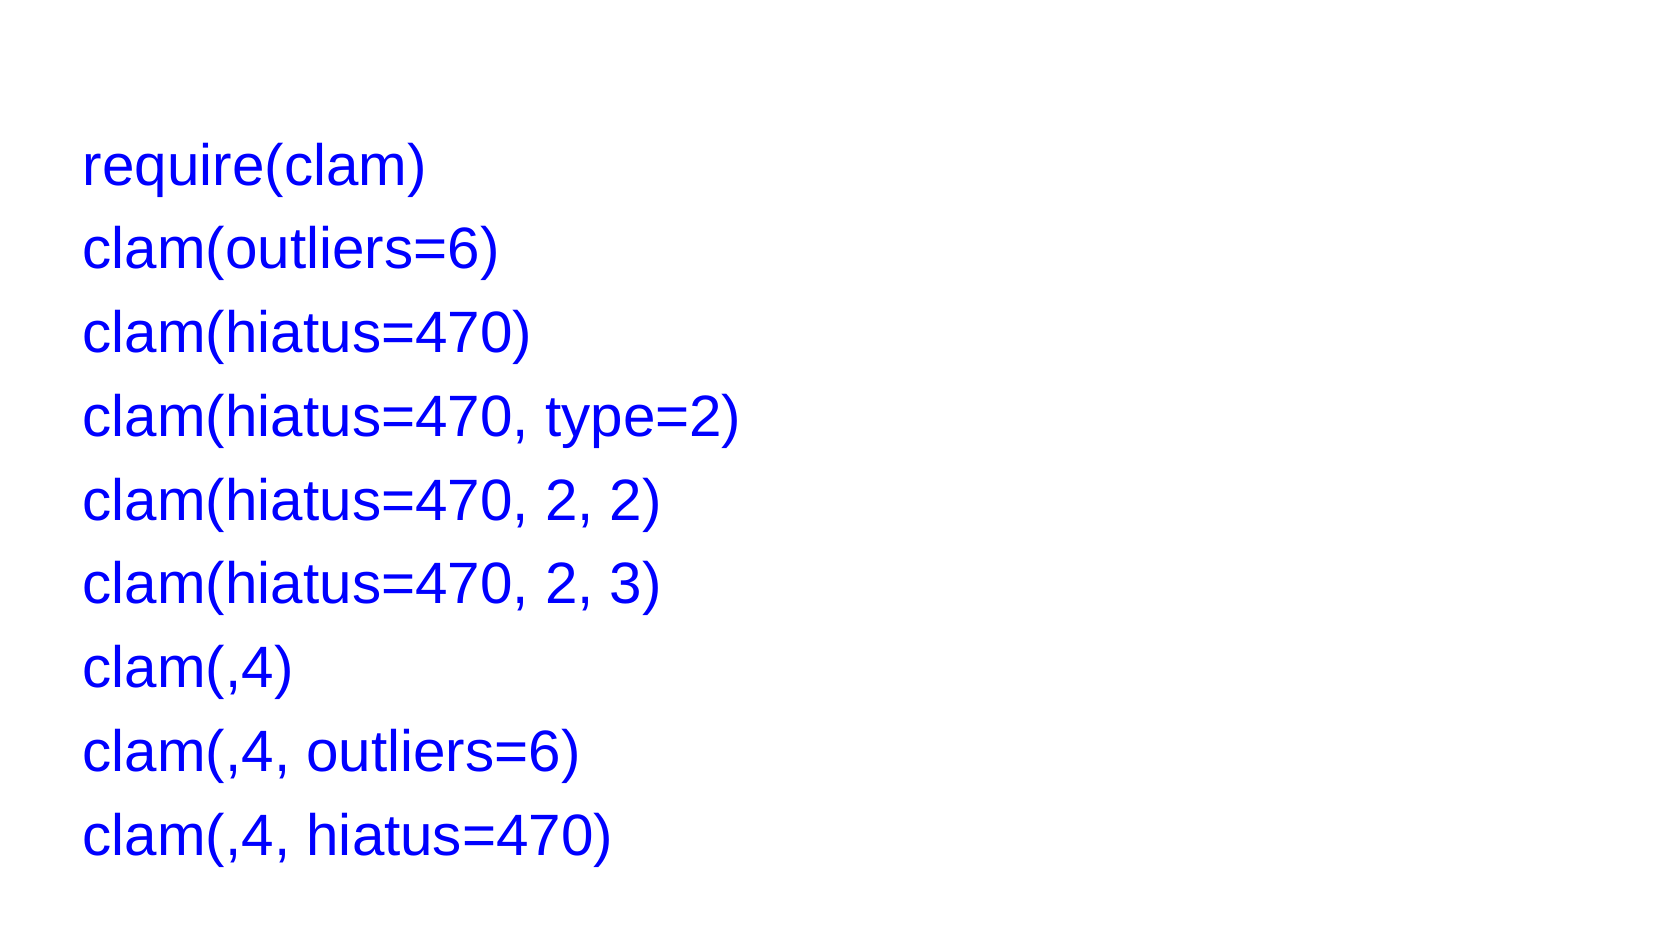

require(clam)
clam(outliers=6)
clam(hiatus=470)
clam(hiatus=470, type=2)
clam(hiatus=470, 2, 2)
clam(hiatus=470, 2, 3)
clam(,4)
clam(,4, outliers=6)
clam(,4, hiatus=470)